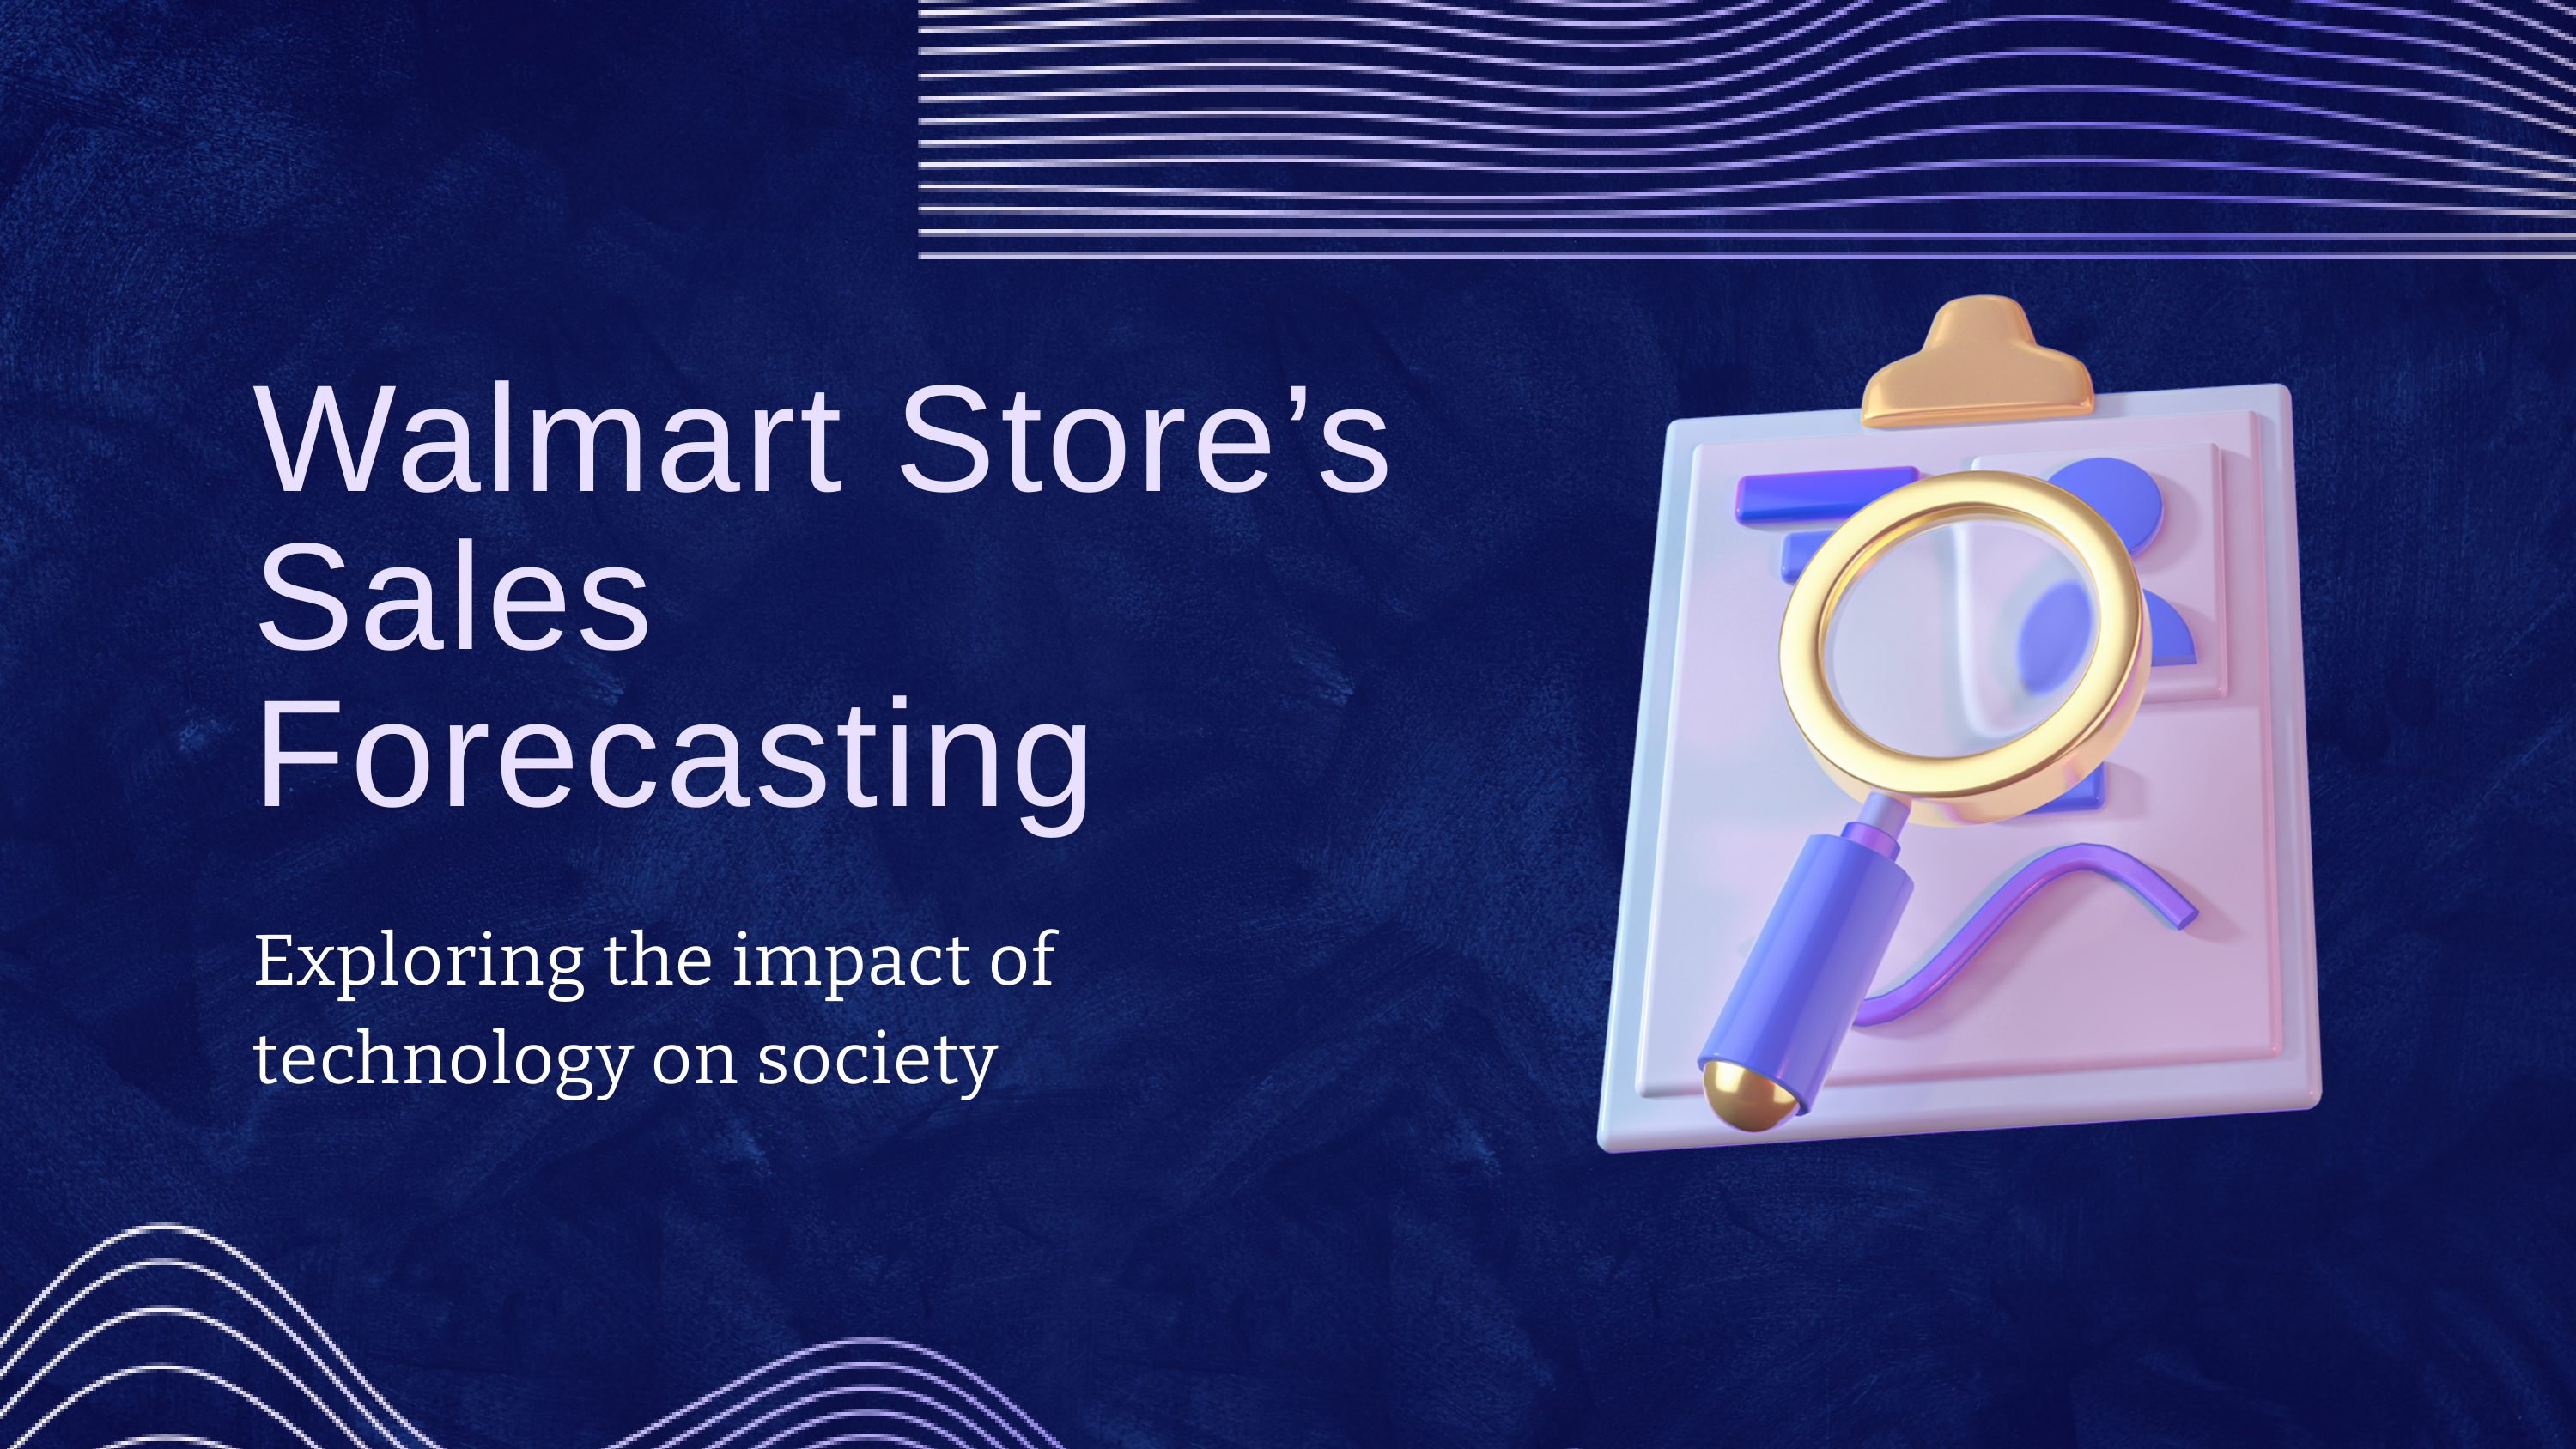

Walmart Store’s Sales Forecasting
Exploring the impact of technology on society